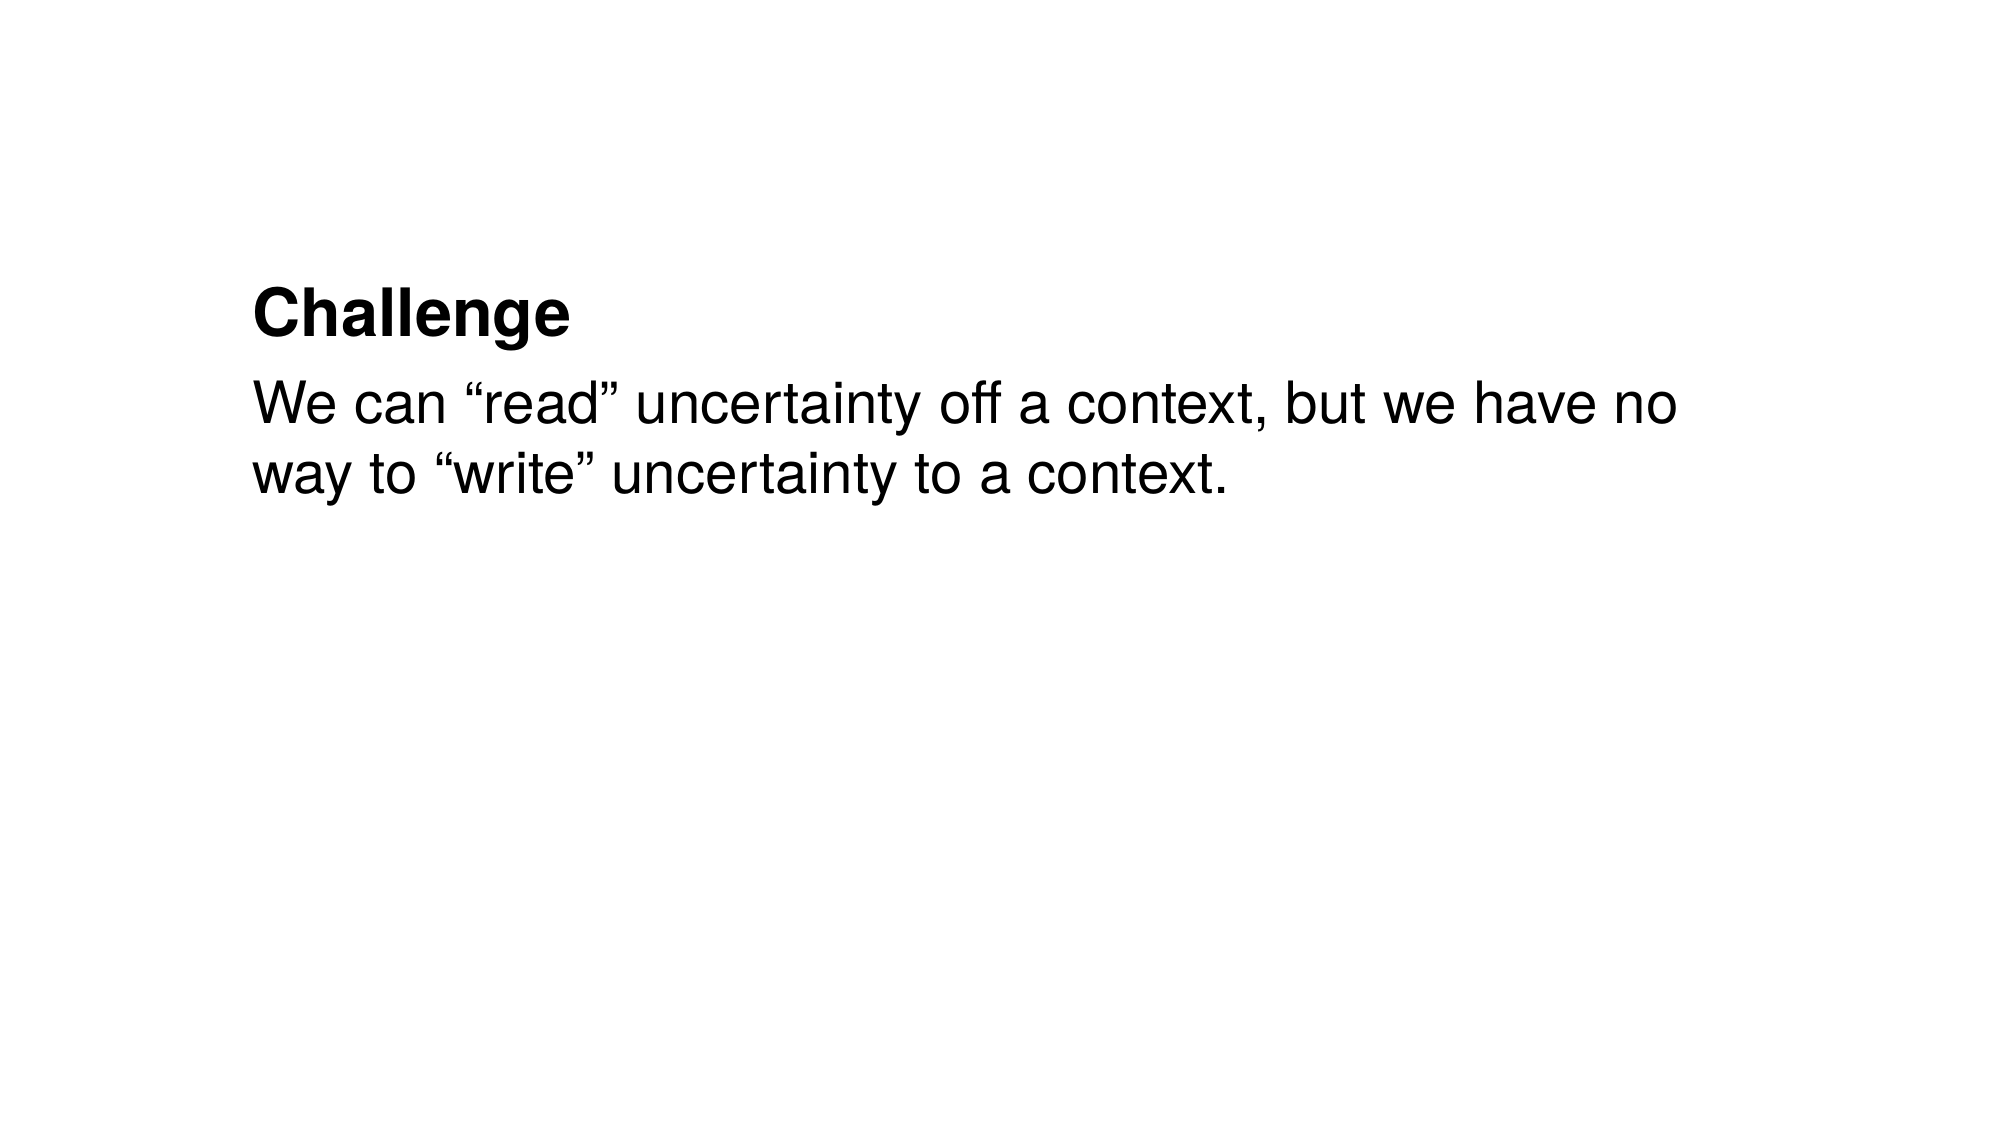

Challenge
We can “read” uncertainty off a context, but we have no way to “write” uncertainty to a context.